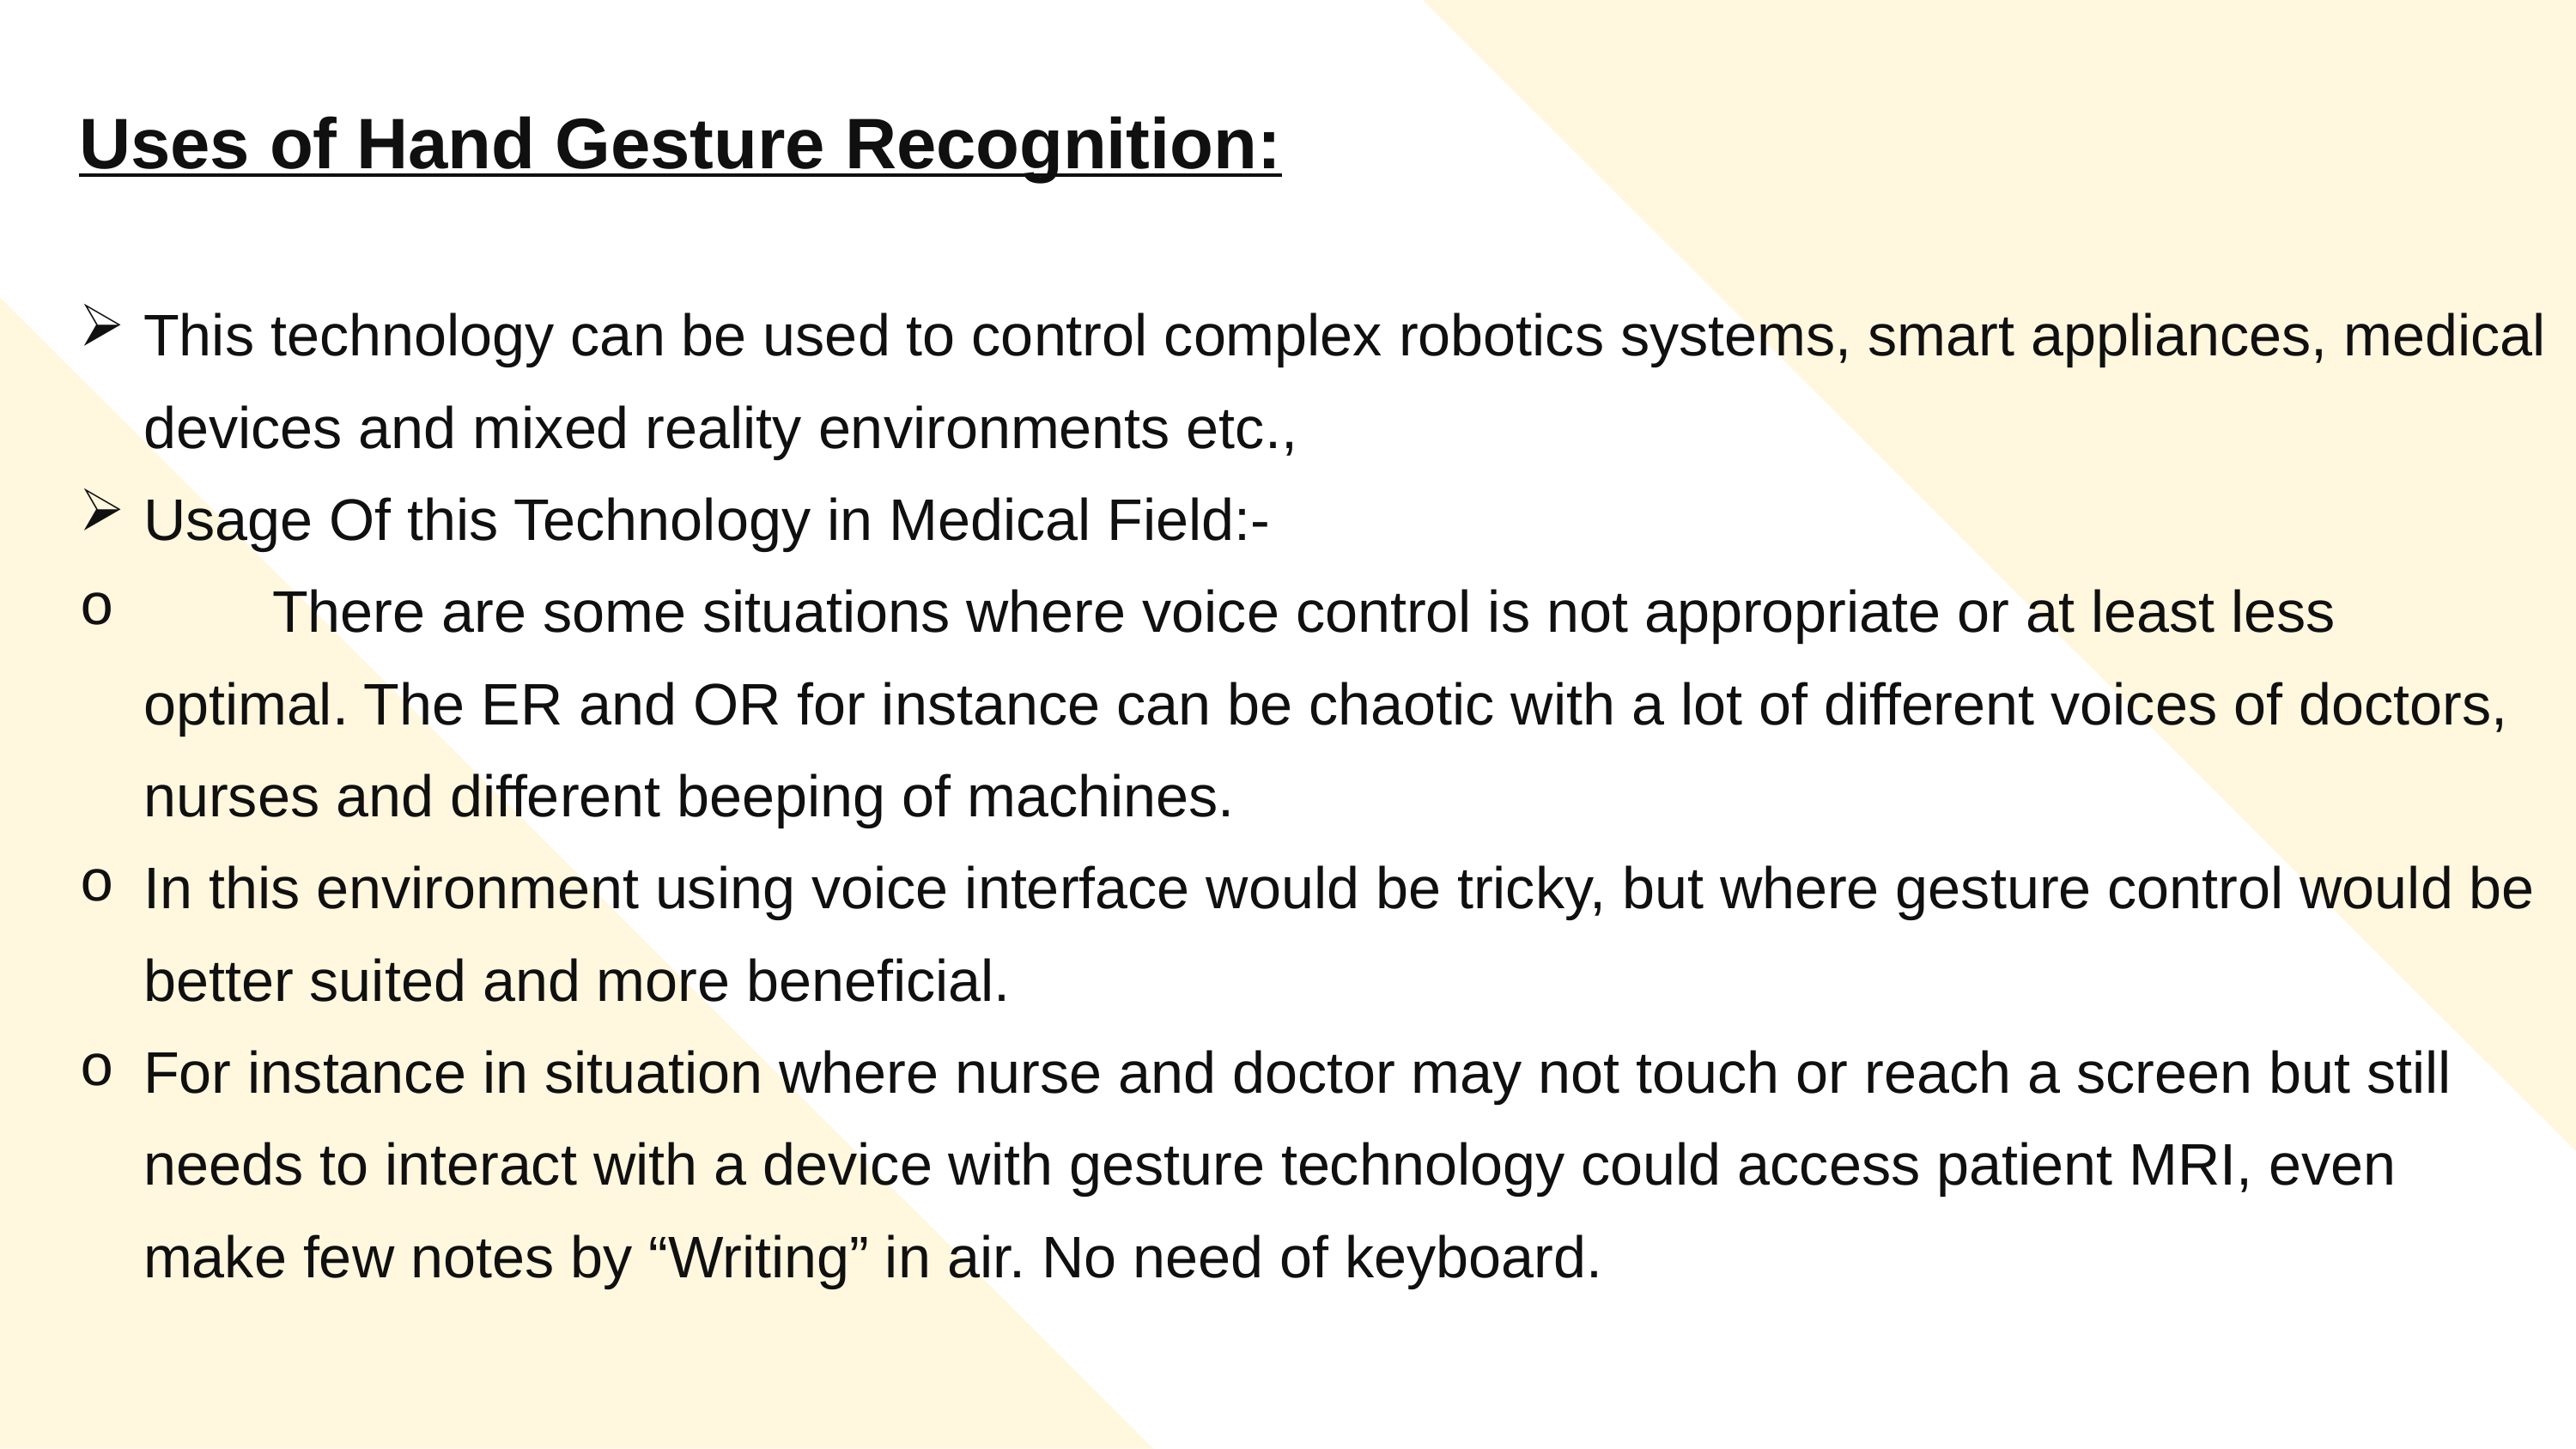

Uses of Hand Gesture Recognition:

This technology can be used to control complex robotics systems, smart appliances, medical devices and mixed reality environments etc.,
Usage Of this Technology in Medical Field:-
	There are some situations where voice control is not appropriate or at least less optimal. The ER and OR for instance can be chaotic with a lot of different voices of doctors, nurses and different beeping of machines.
In this environment using voice interface would be tricky, but where gesture control would be better suited and more beneficial.
For instance in situation where nurse and doctor may not touch or reach a screen but still needs to interact with a device with gesture technology could access patient MRI, even make few notes by “Writing” in air. No need of keyboard.